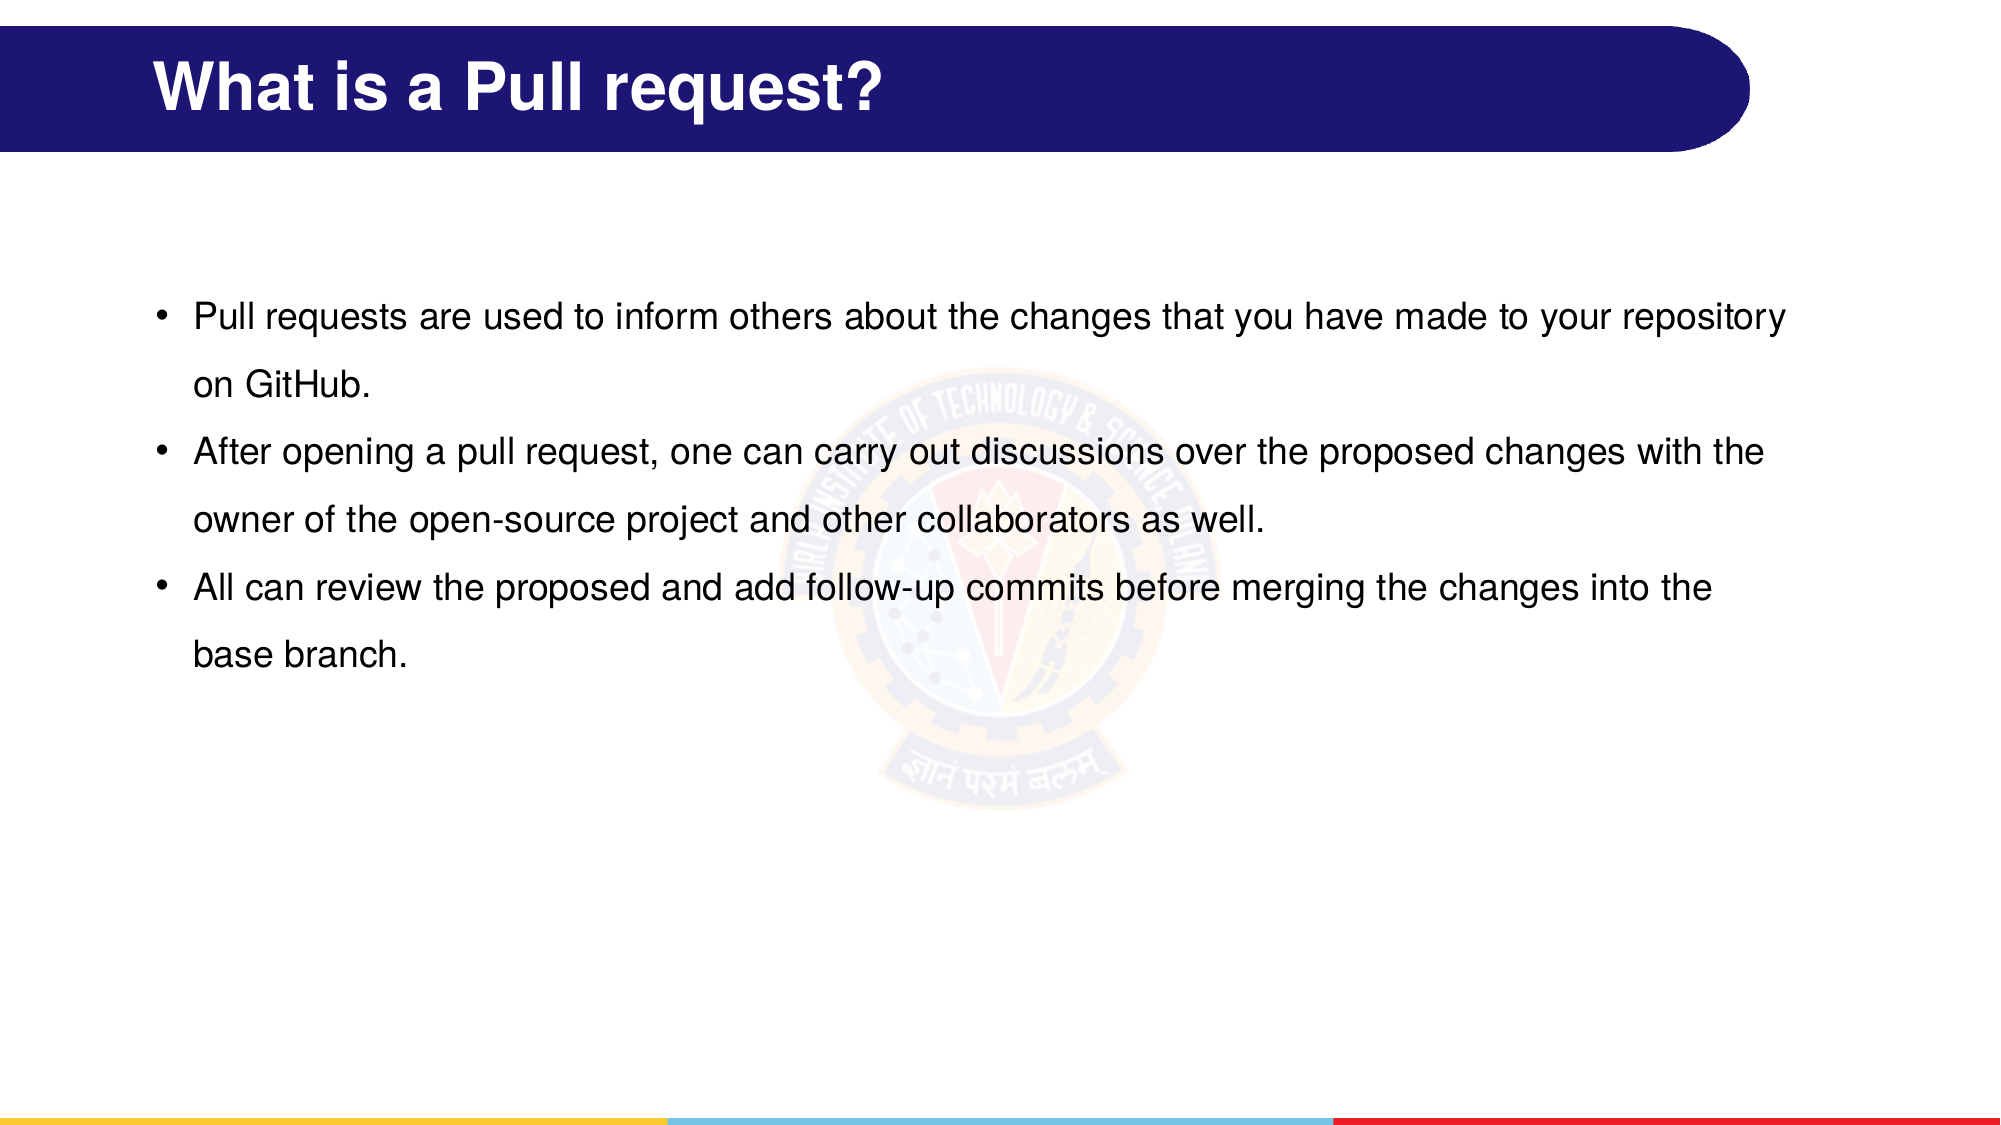

# What is a Pull request?

Pull requests are used to inform others about the changes that you have made to your repository on GitHub.
After opening a pull request, one can carry out discussions over the proposed changes with the owner of the open-source project and other collaborators as well.
All can review the proposed and add follow-up commits before merging the changes into the base branch.